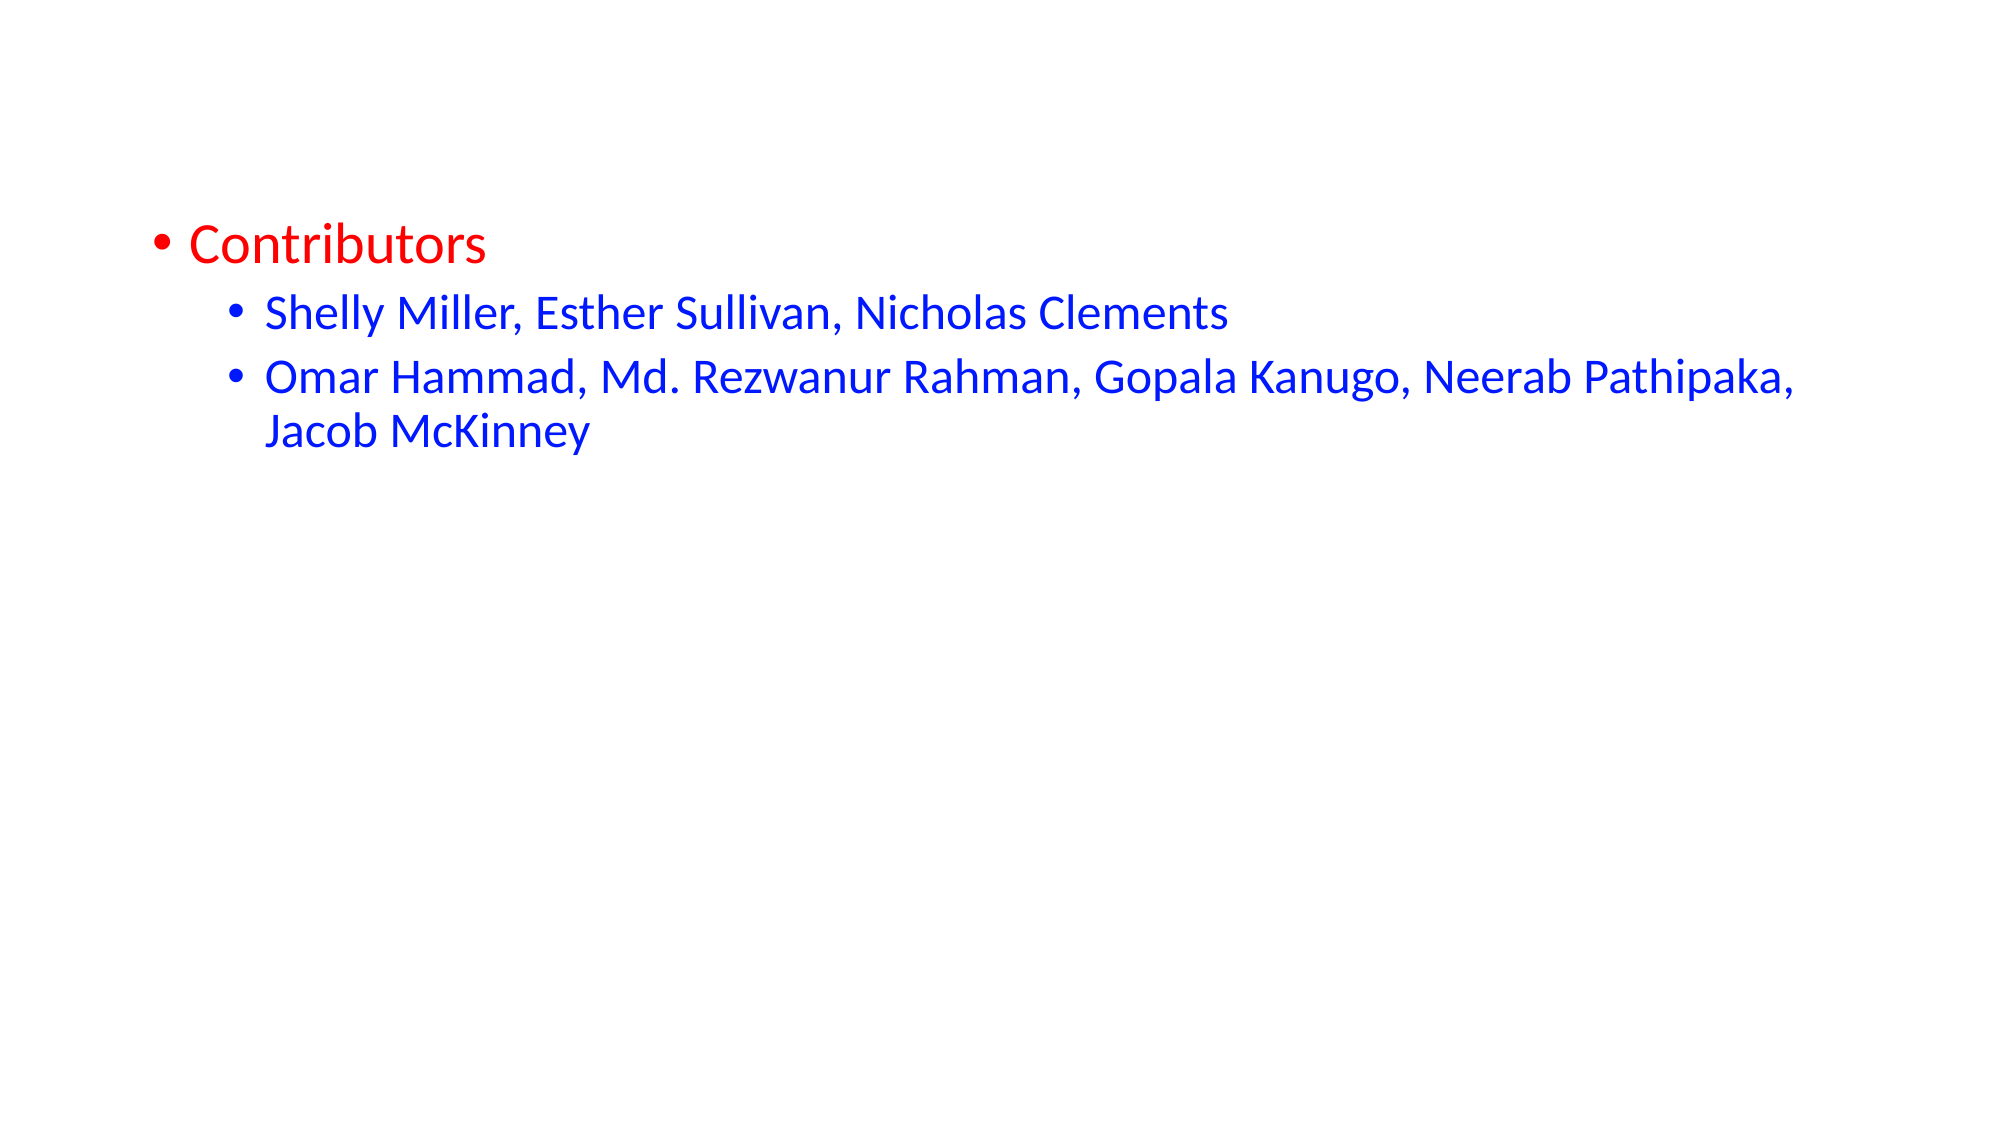

Contributors
Shelly Miller, Esther Sullivan, Nicholas Clements
Omar Hammad, Md. Rezwanur Rahman, Gopala Kanugo, Neerab Pathipaka, Jacob McKinney